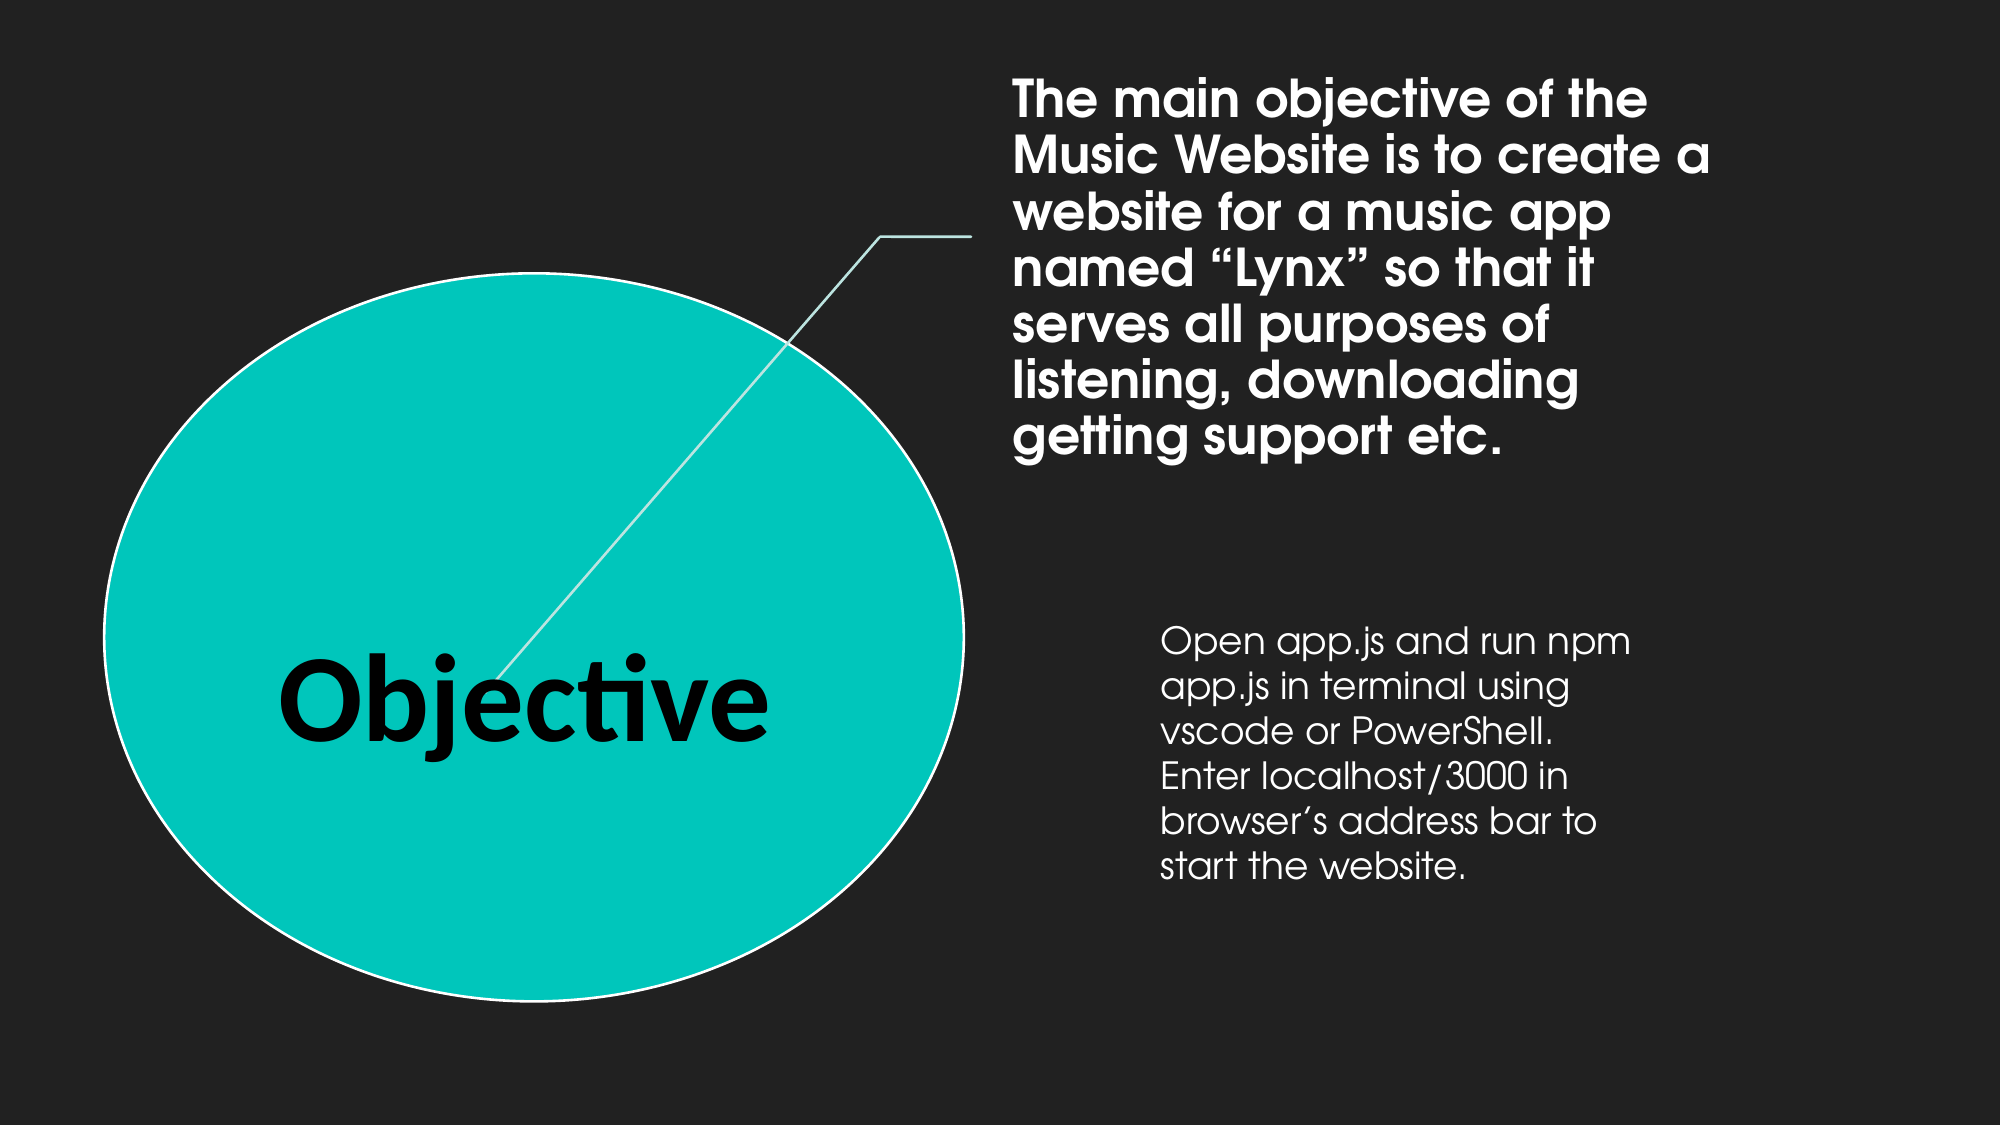

The main objective of the Music Website is to create a website for a music app named “Lynx” so that it serves all purposes of listening, downloading getting support etc.
Objective
Open app.js and run npm app.js in terminal using vscode or PowerShell.
Enter localhost/3000 in browser’s address bar to start the website.